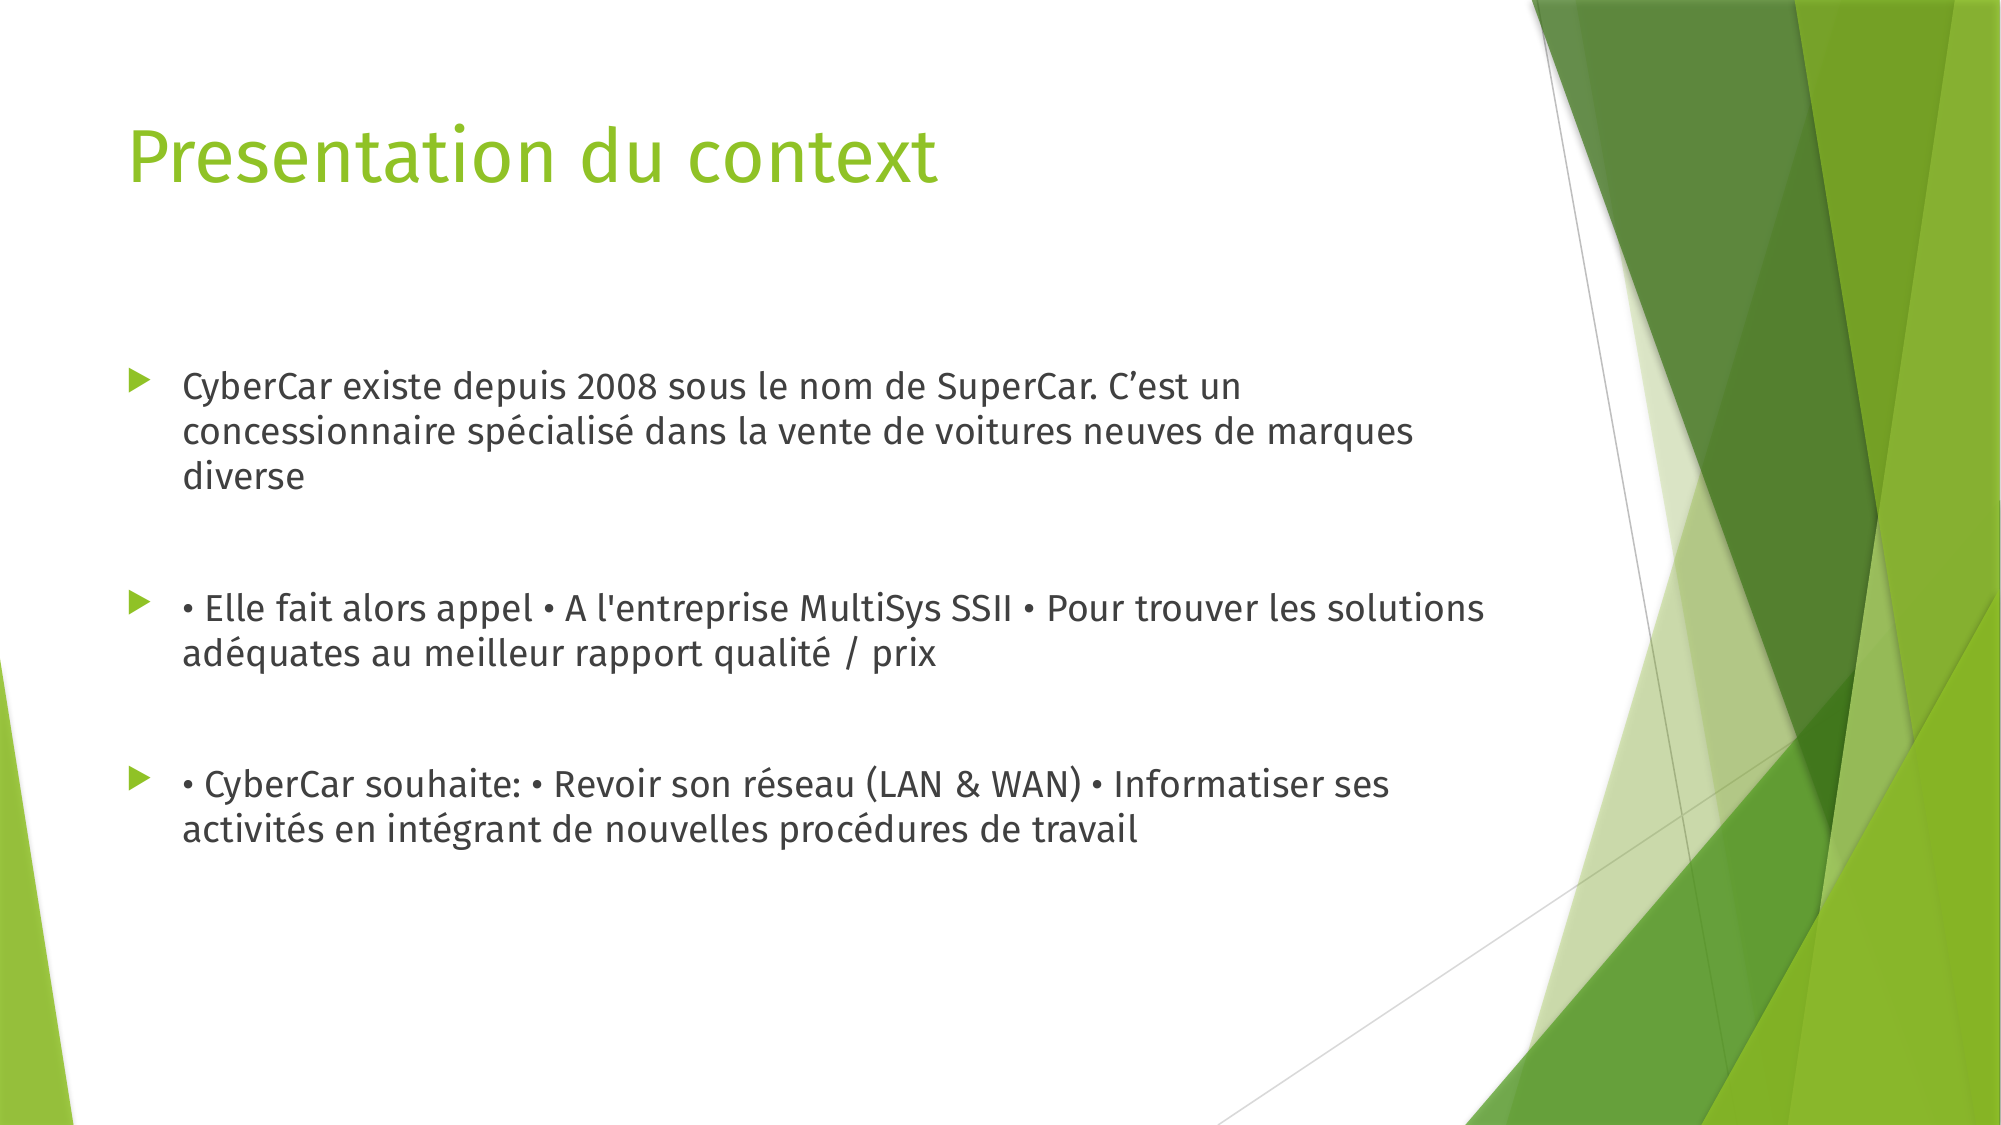

# Presentation du context
CyberCar existe depuis 2008 sous le nom de SuperCar. C’est un concessionnaire spécialisé dans la vente de voitures neuves de marques diverse

• Elle fait alors appel • A l'entreprise MultiSys SSII • Pour trouver les solutions adéquates au meilleur rapport qualité / prix

• CyberCar souhaite: • Revoir son réseau (LAN & WAN) • Informatiser ses activités en intégrant de nouvelles procédures de travail